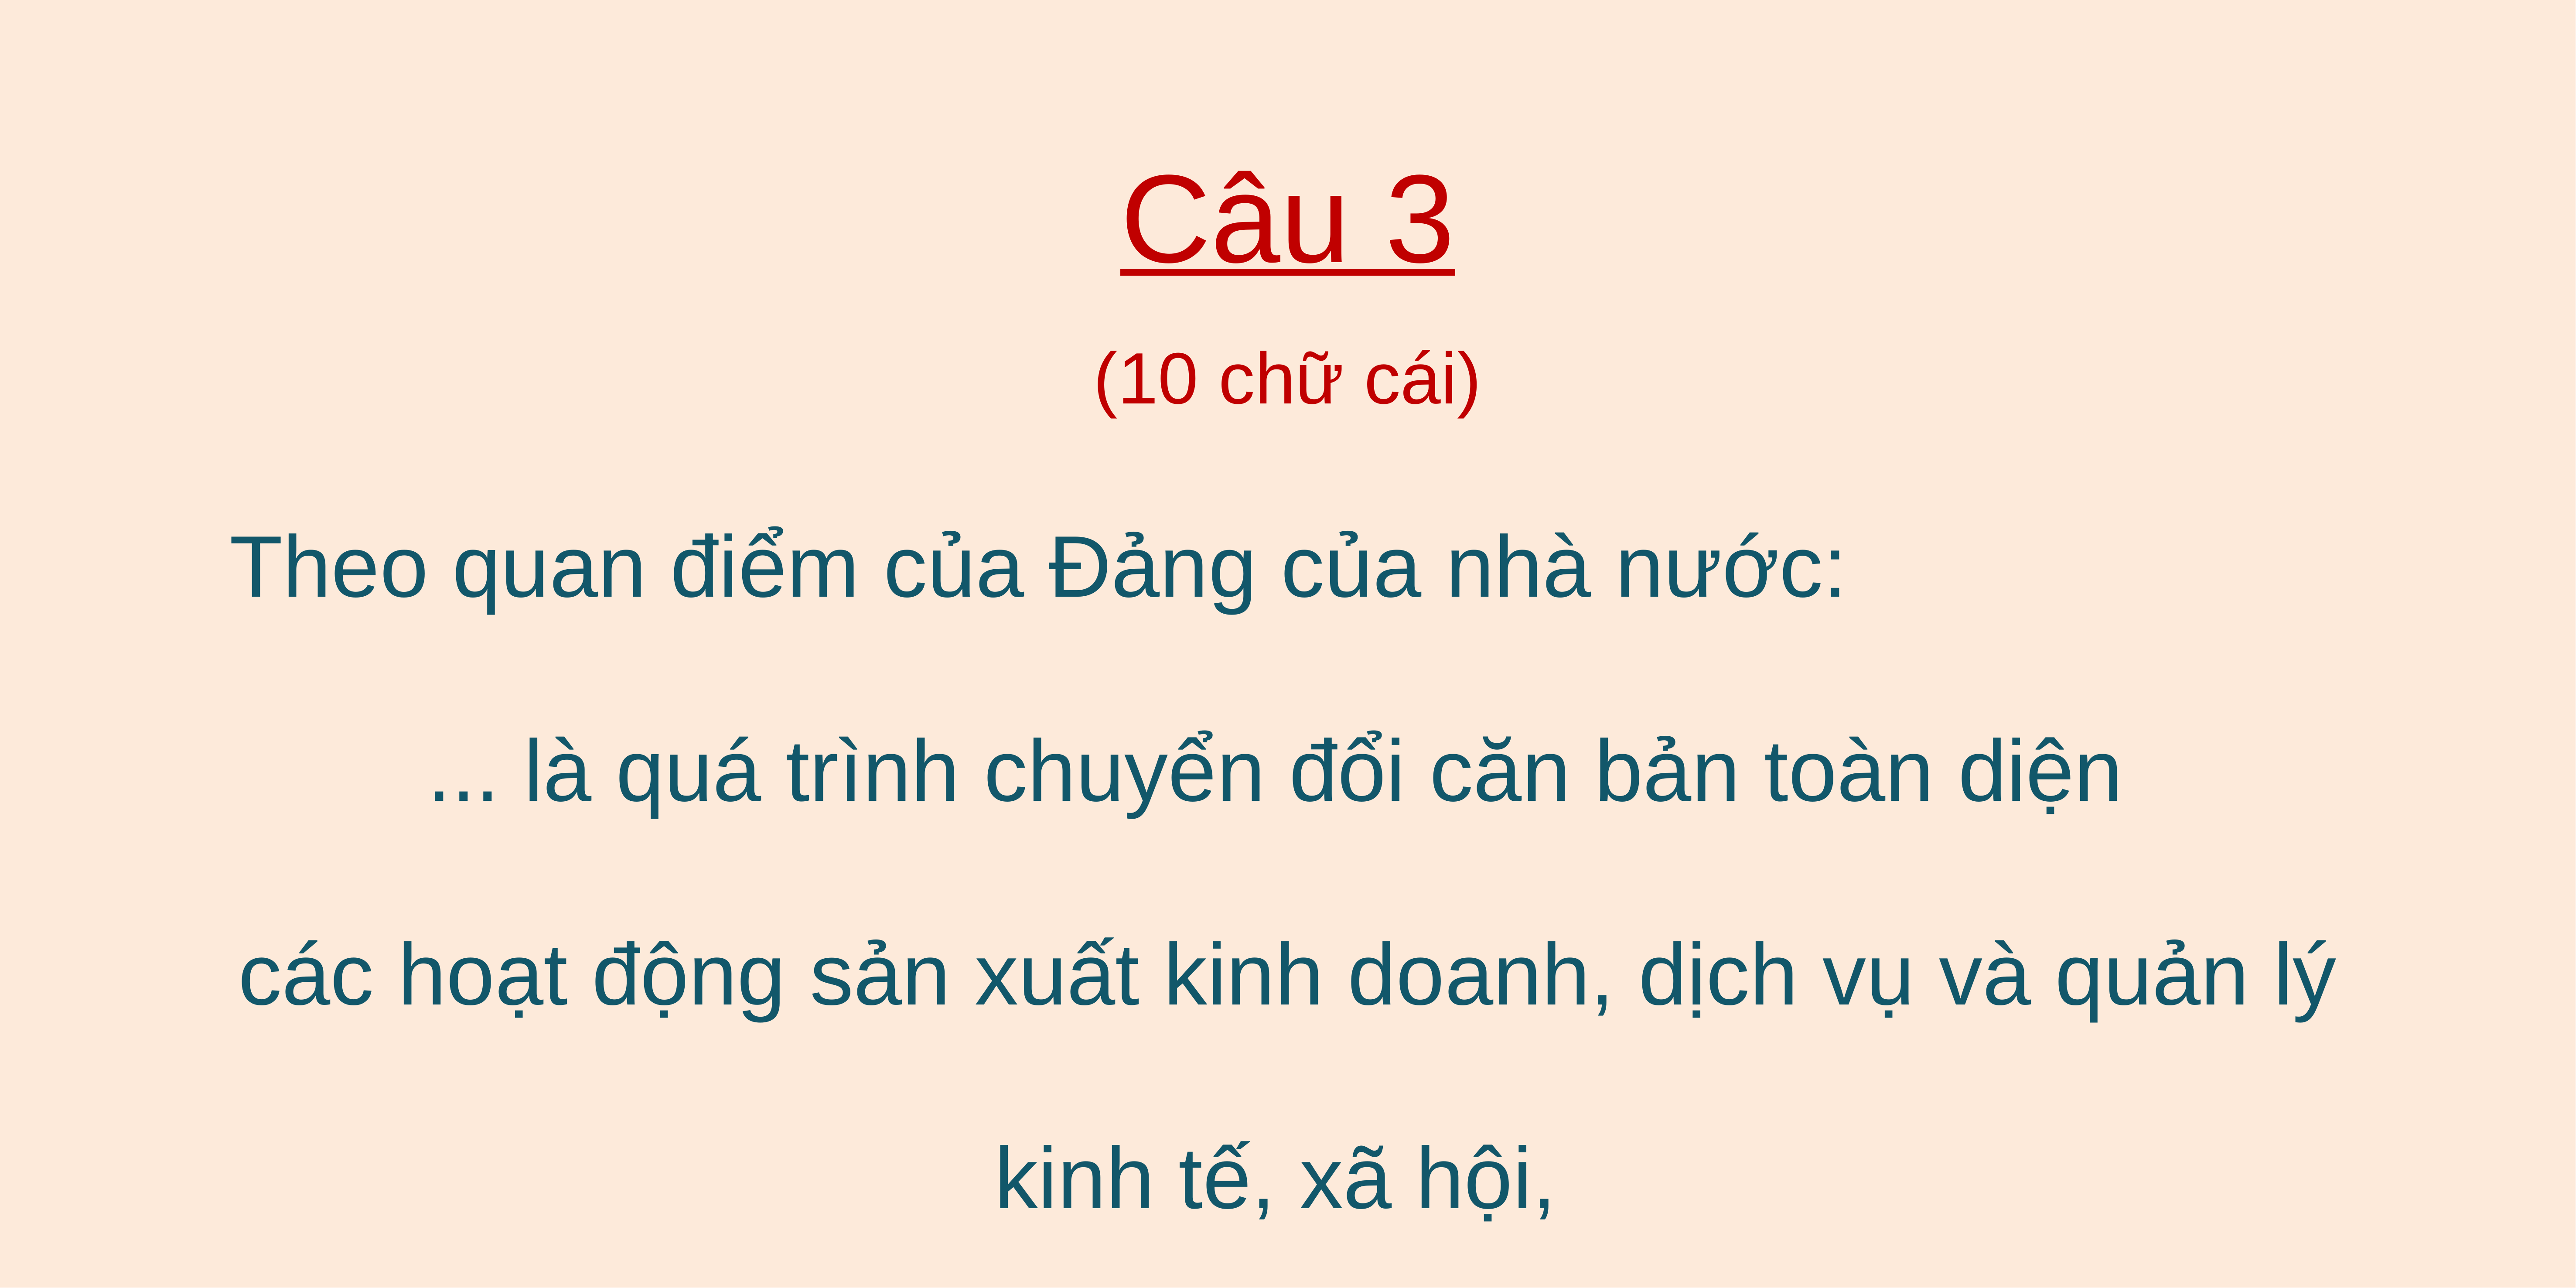

Câu 3
(10 chữ cái)
Theo quan điểm của Đảng của nhà nước:
... là quá trình chuyển đổi căn bản toàn diện
các hoạt động sản xuất kinh doanh, dịch vụ và quản lý kinh tế, xã hội,